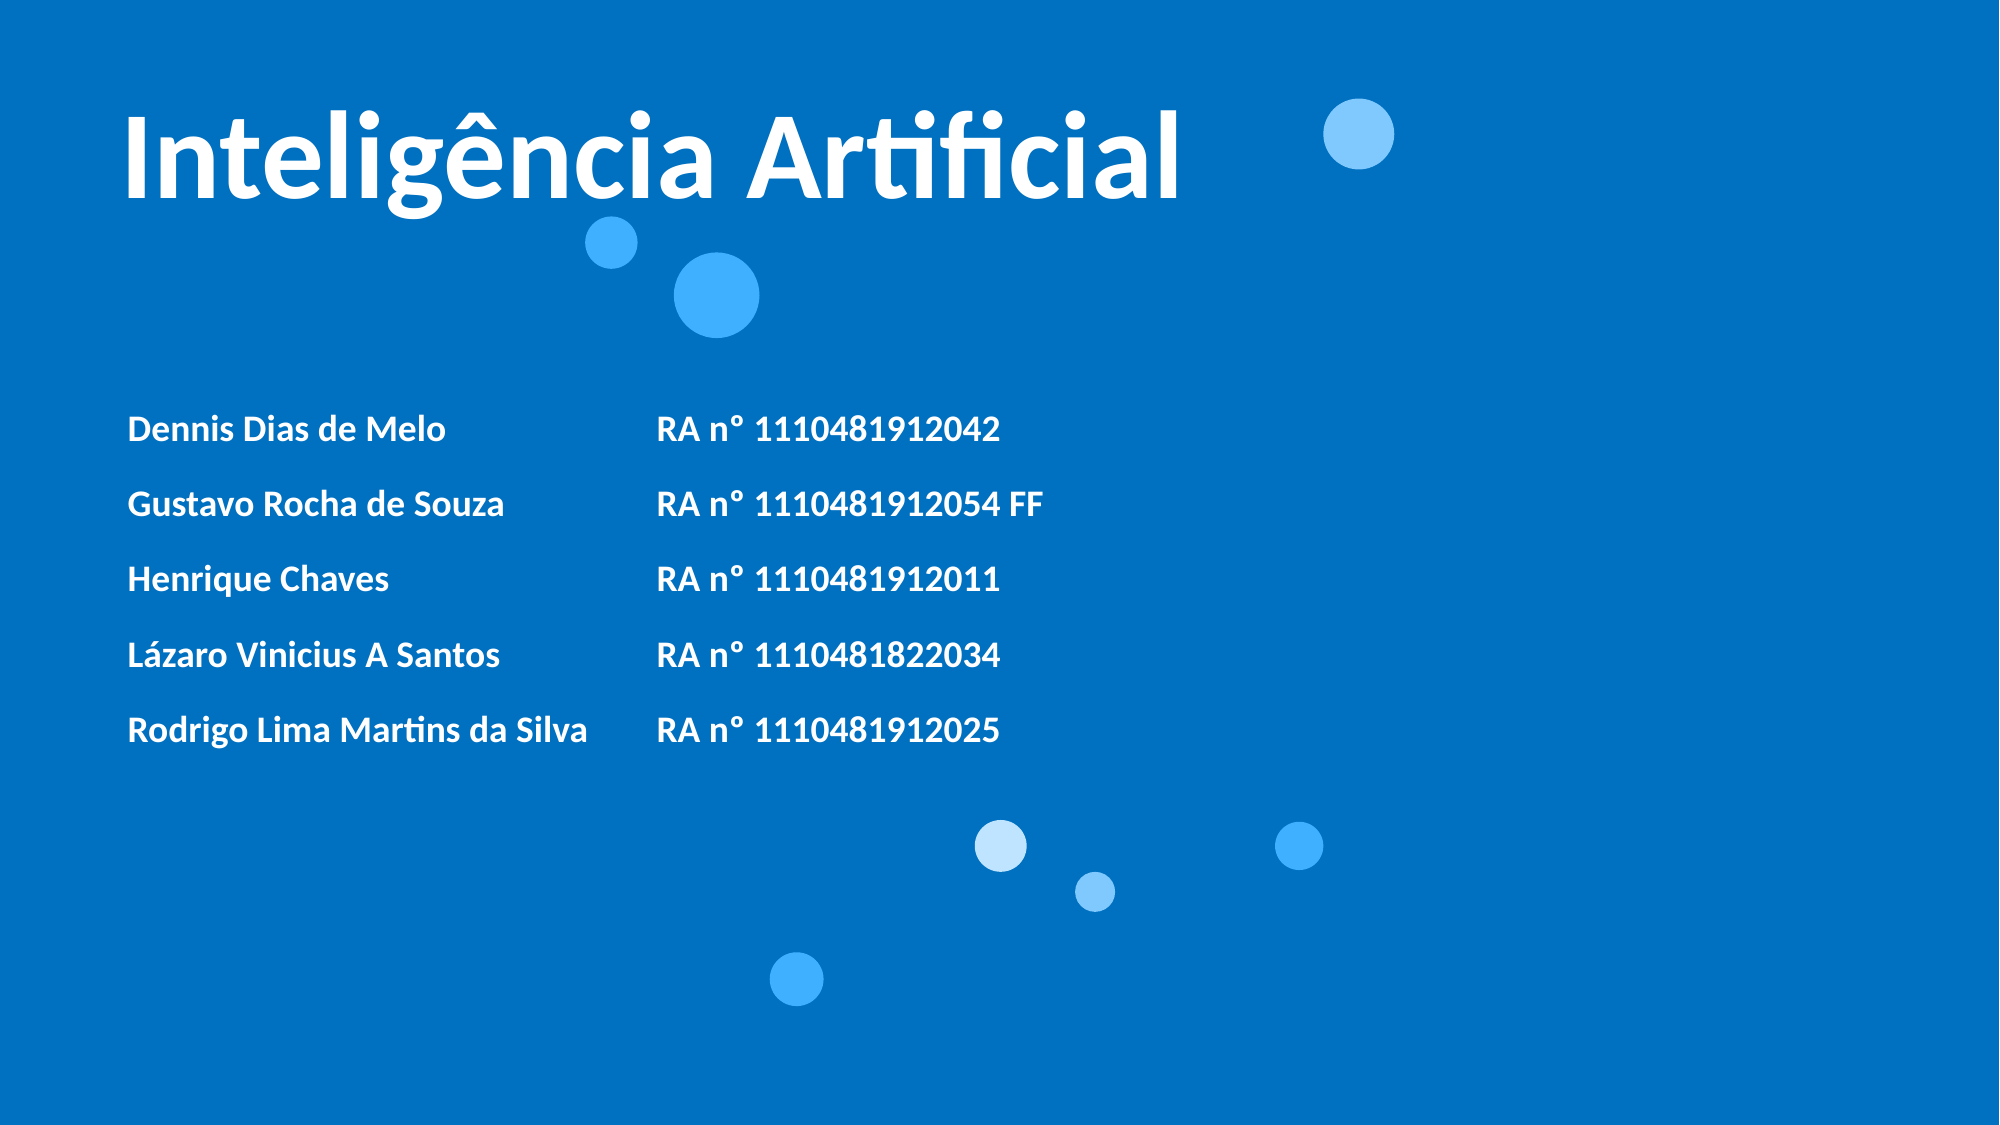

# Inteligência Artificial

| Dennis Dias de Melo Gustavo Rocha de Souza Henrique Chaves Lázaro Vinicius A Santos Rodrigo Lima Martins da Silva | RA nº 1110481912042 RA nº 1110481912054 FF RA nº 1110481912011 RA nº 1110481822034 RA nº 1110481912025 |
| --- | --- |